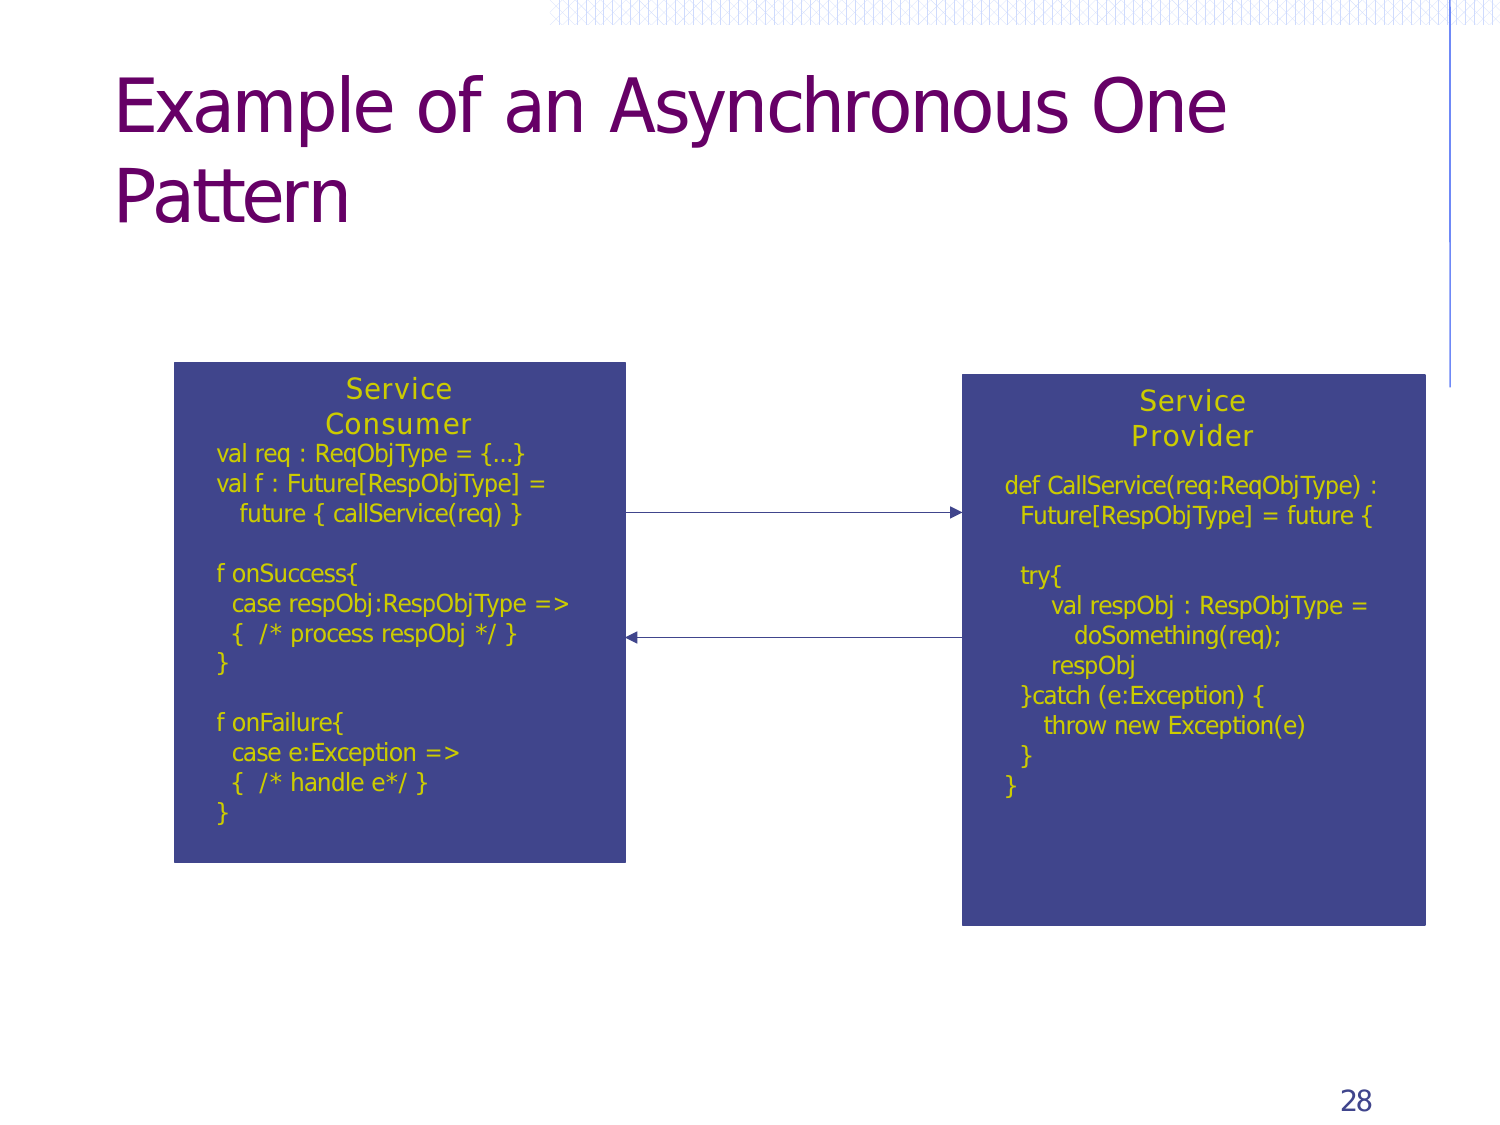

# Example of an Asynchronous One Pattern
Service
Consumer
Service
Provider
val req : ReqObjType = {…}
val f : Future[RespObjType] =
   future { callService(req) }

f onSuccess{
  case respObj:RespObjType =>
  {  /* process respObj */ }
}

f onFailure{
  case e:Exception =>
  {  /* handle e*/ }
}

def CallService(req:ReqObjType) :
  Future[RespObjType] = future {
  try{
      val respObj : RespObjType =
         doSomething(req);
      respObj
  }catch (e:Exception) {
     throw new Exception(e)
  }
}
28